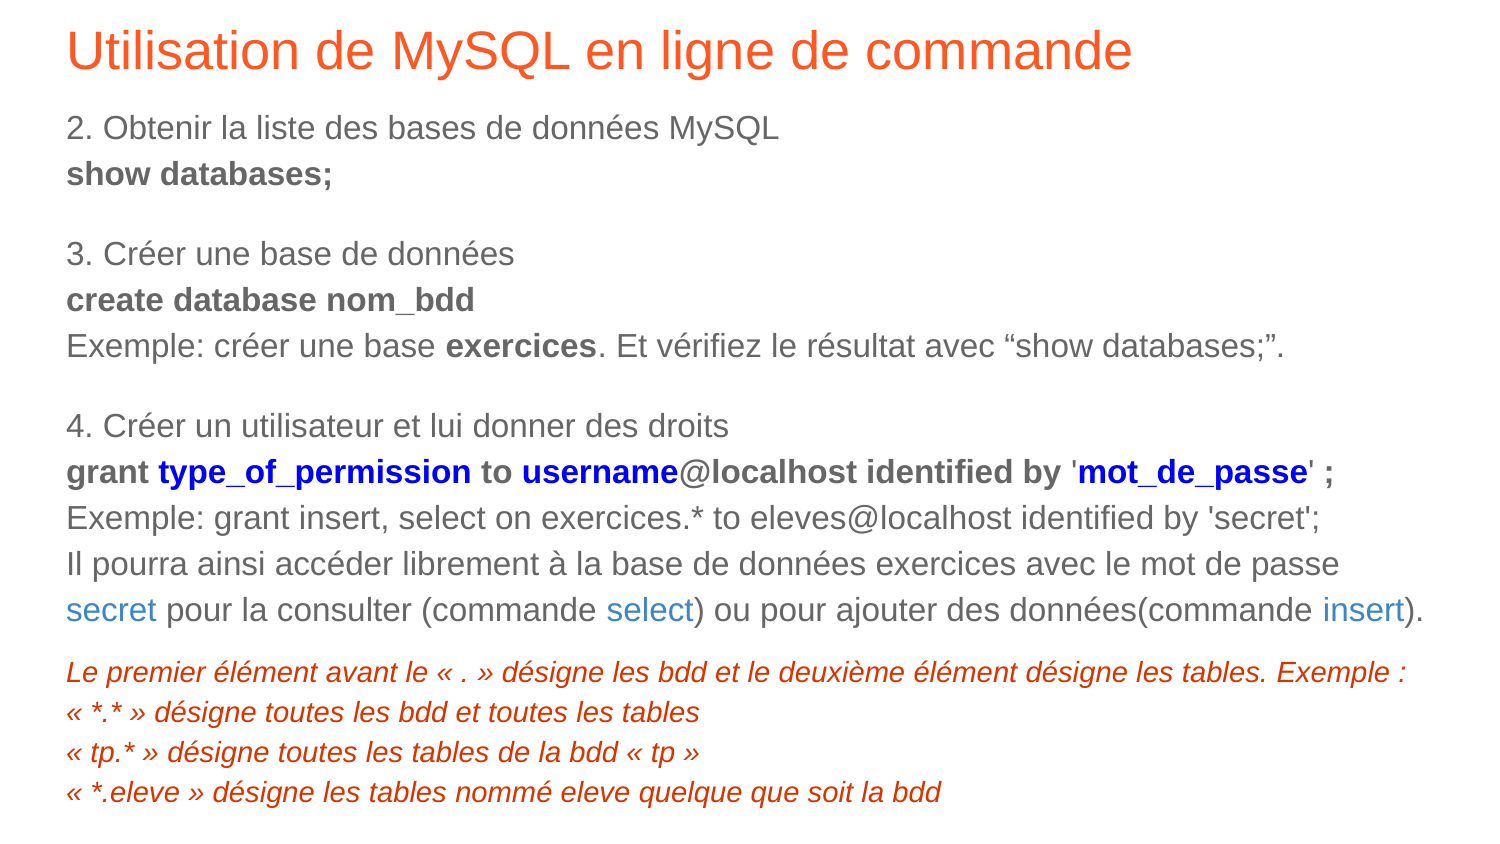

# Utilisation de MySQL en ligne de commande
2. Obtenir la liste des bases de données MySQL
show databases;

3. Créer une base de données
create database nom_bdd
Exemple: créer une base exercices. Et vérifiez le résultat avec “show databases;”.

4. Créer un utilisateur et lui donner des droits
grant type_of_permission to username@localhost identified by 'mot_de_passe' ;
Exemple: grant insert, select on exercices.* to eleves@localhost identified by 'secret';
Il pourra ainsi accéder librement à la base de données exercices avec le mot de passe secret pour la consulter (commande select) ou pour ajouter des données(commande insert).

Le premier élément avant le « . » désigne les bdd et le deuxième élément désigne les tables. Exemple :
« *.* » désigne toutes les bdd et toutes les tables
« tp.* » désigne toutes les tables de la bdd « tp »
« *.eleve » désigne les tables nommé eleve quelque que soit la bdd